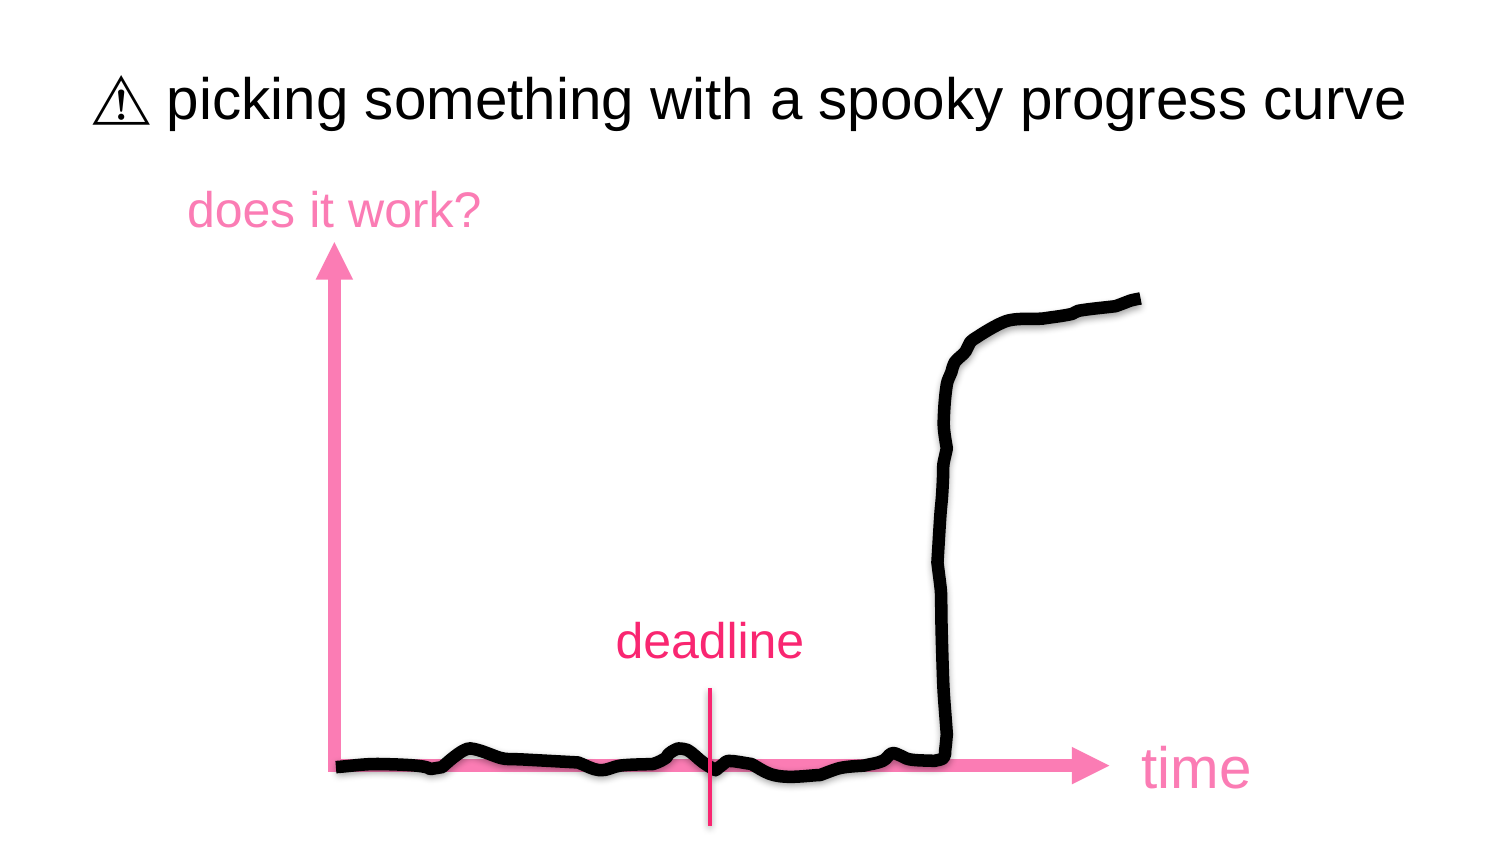

# ⚠ picking something with a spooky progress curve
does it work?

deadline
time